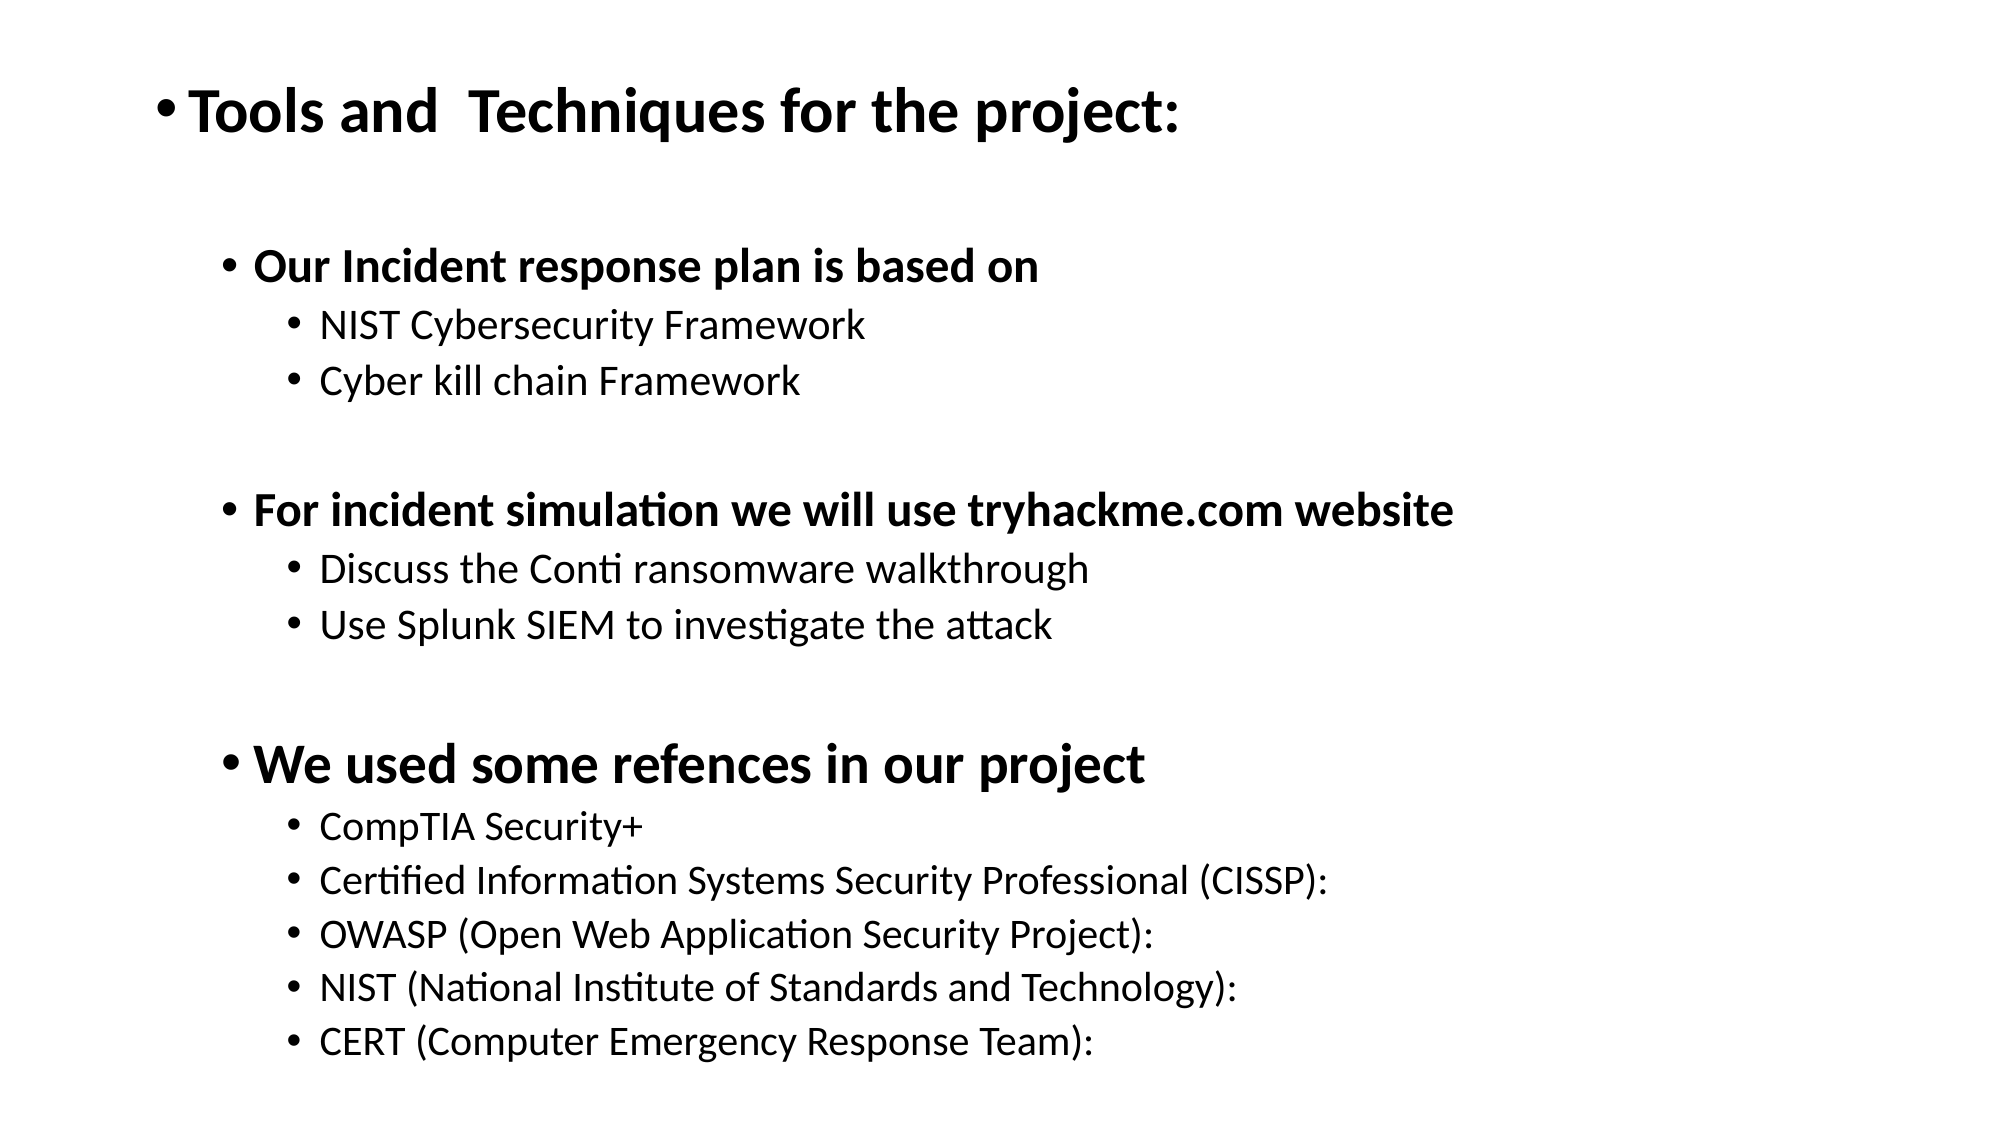

Tools and  Techniques for the project:

Our Incident response plan is based on
NIST Cybersecurity Framework
Cyber kill chain Framework

For incident simulation we will use tryhackme.com website
Discuss the Conti ransomware walkthrough
Use Splunk SIEM to investigate the attack

We used some refences in our project
CompTIA Security+
Certified Information Systems Security Professional (CISSP):
OWASP (Open Web Application Security Project):
NIST (National Institute of Standards and Technology):
CERT (Computer Emergency Response Team):